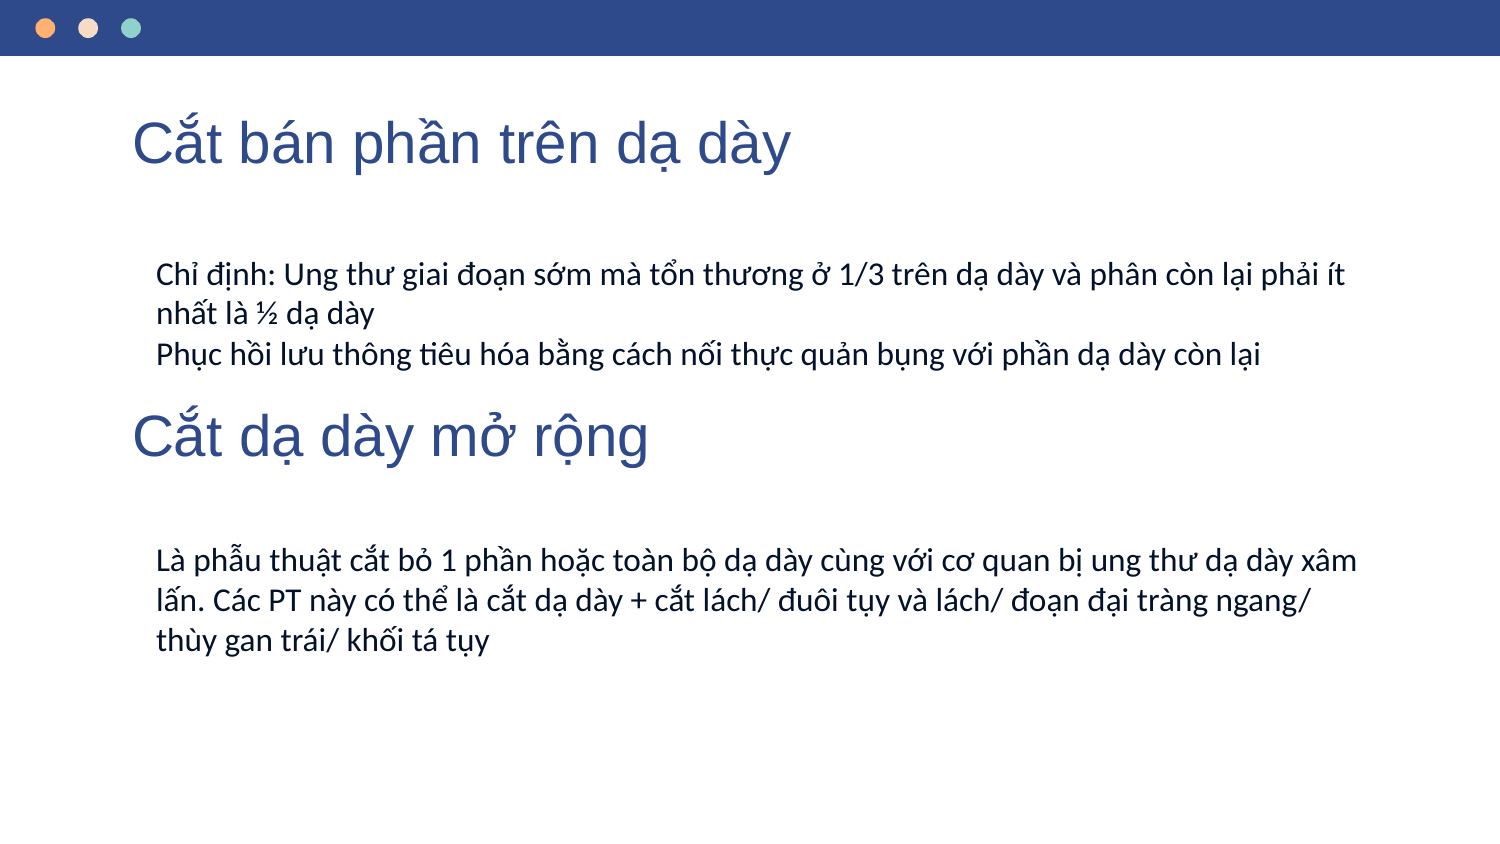

# Cắt bán phần trên dạ dày
Chỉ định: Ung thư giai đoạn sớm mà tổn thương ở 1/3 trên dạ dày và phân còn lại phải ít nhất là ½ dạ dày
Phục hồi lưu thông tiêu hóa bằng cách nối thực quản bụng với phần dạ dày còn lại
Cắt dạ dày mở rộng
Là phẫu thuật cắt bỏ 1 phần hoặc toàn bộ dạ dày cùng với cơ quan bị ung thư dạ dày xâm lấn. Các PT này có thể là cắt dạ dày + cắt lách/ đuôi tụy và lách/ đoạn đại tràng ngang/ thùy gan trái/ khối tá tụy